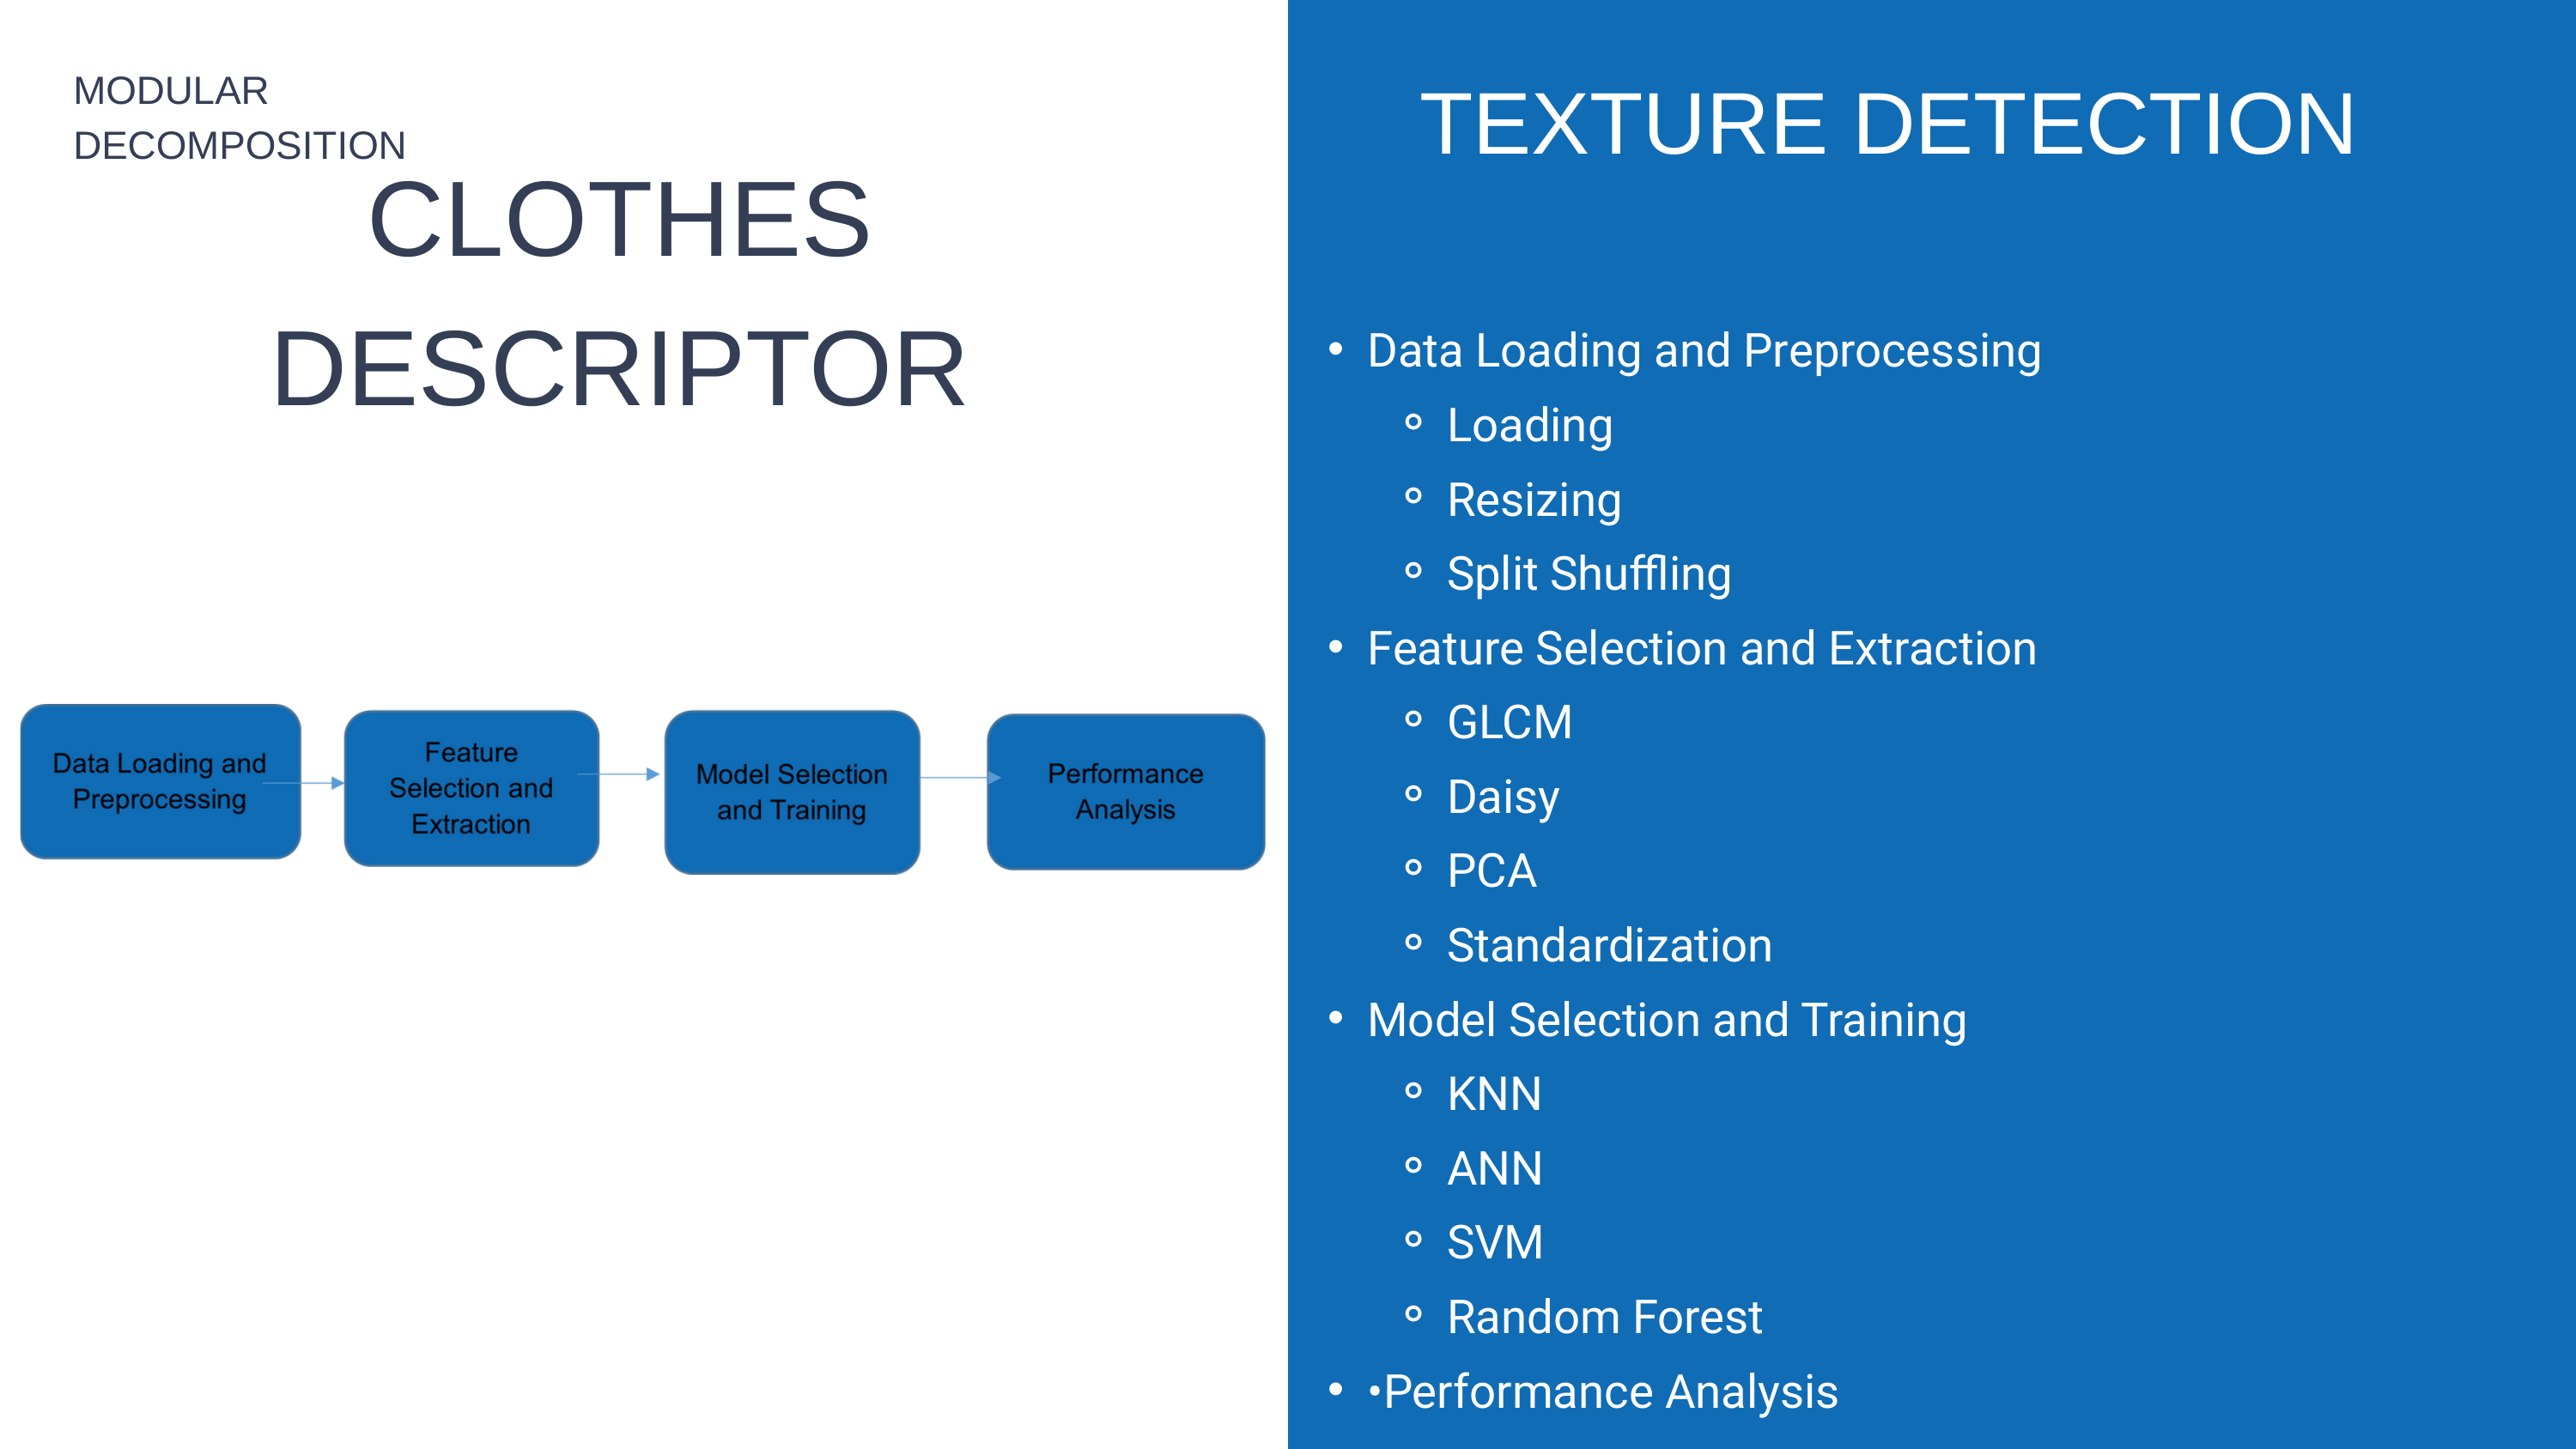

TEXTURE DETECTION
MODULAR DECOMPOSITION
CLOTHES DESCRIPTOR
Data Loading and Preprocessing
Loading
Resizing
Split Shuffling
Feature Selection and Extraction
GLCM
Daisy
PCA
Standardization
Model Selection and Training
KNN
ANN
SVM
Random Forest
•Performance Analysis